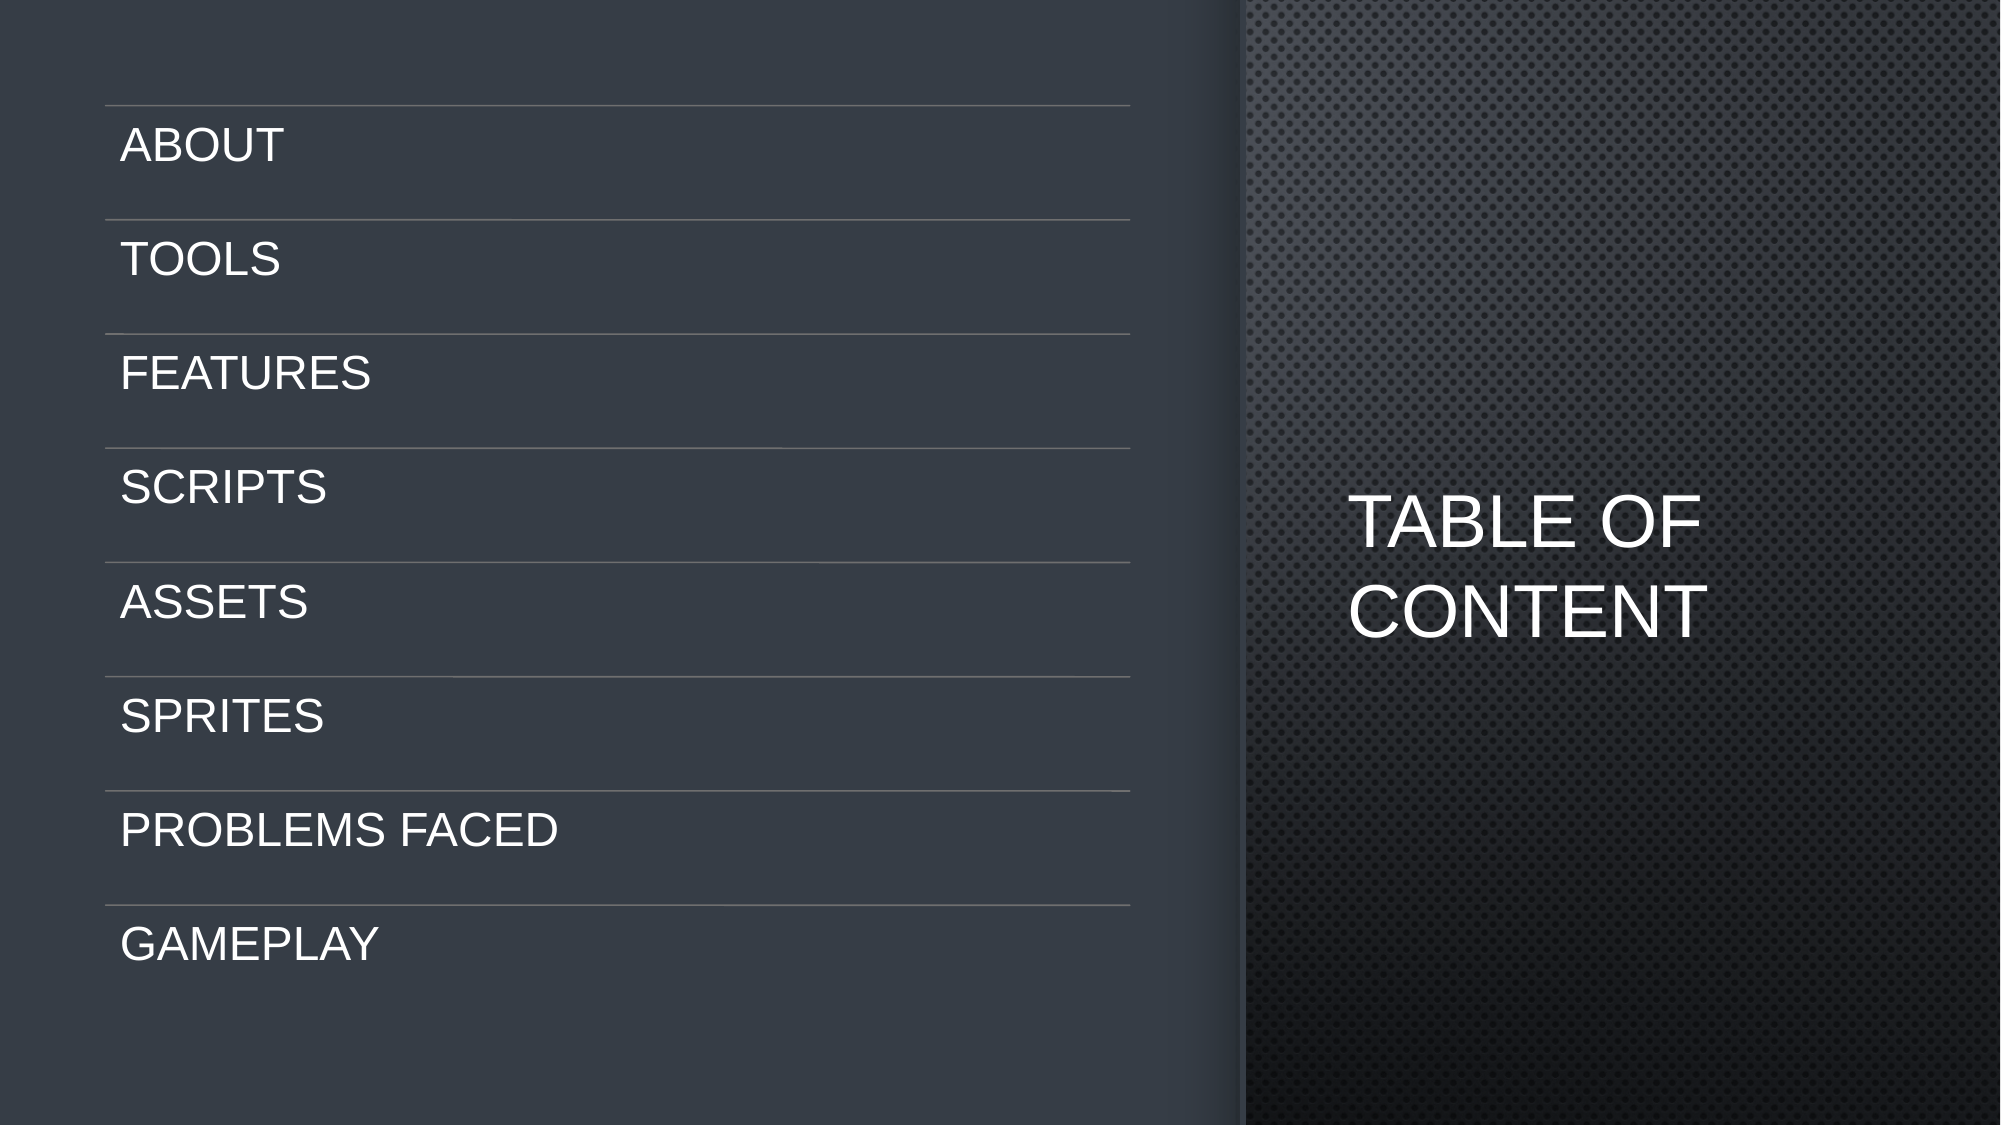

# Table of Content
ABOUT
TOOLS
FEATURES
SCRIPTS
ASSETS
SPRITES
PROBLEMS FACED
GAMEPLAY